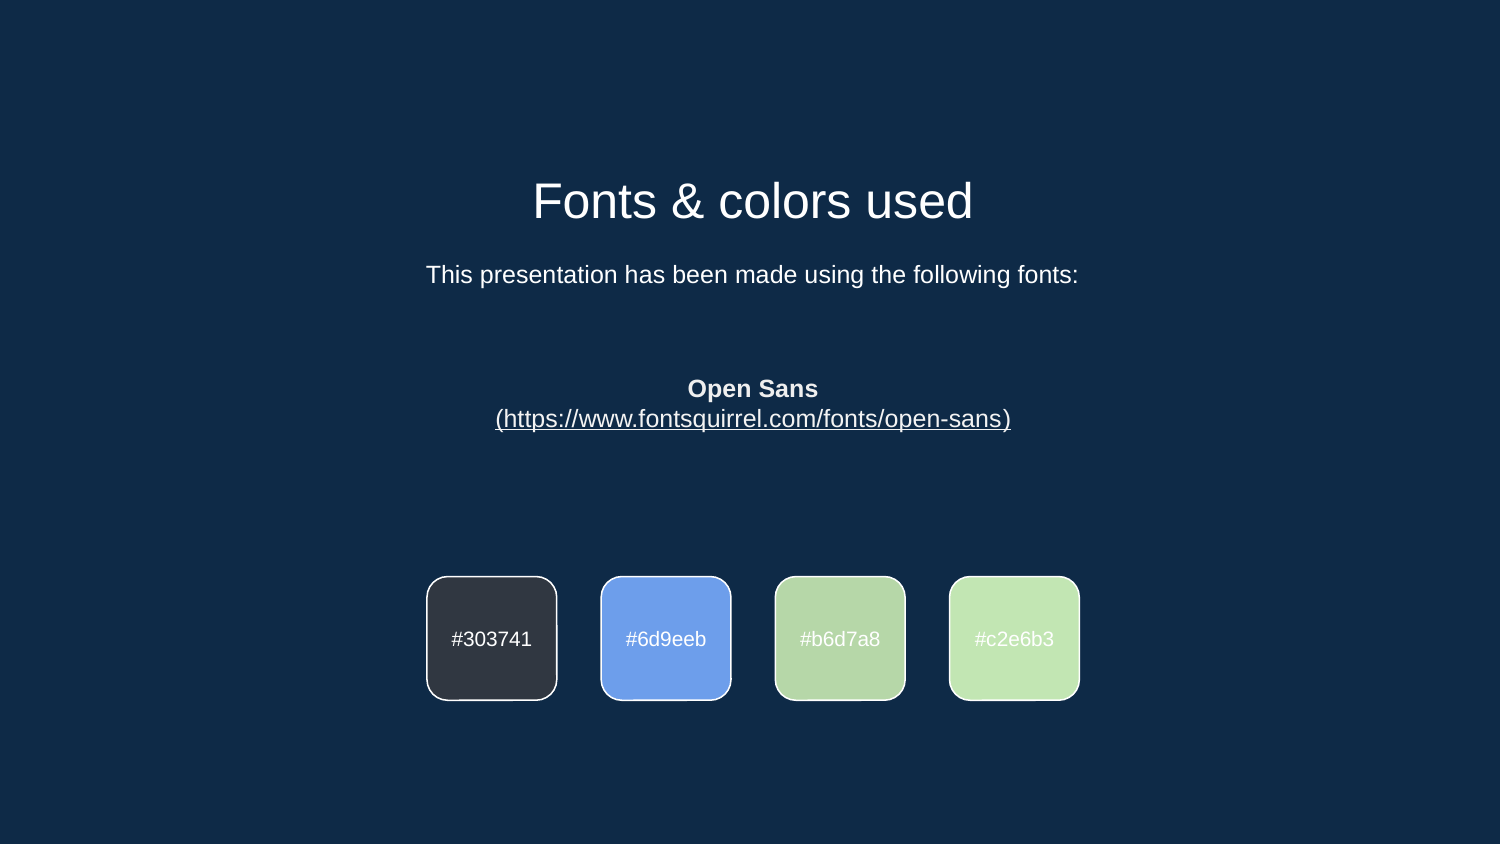

Fonts & colors used
This presentation has been made using the following fonts:

Open Sans
(https://www.fontsquirrel.com/fonts/open-sans)

#303741
#6d9eeb
#b6d7a8
#c2e6b3